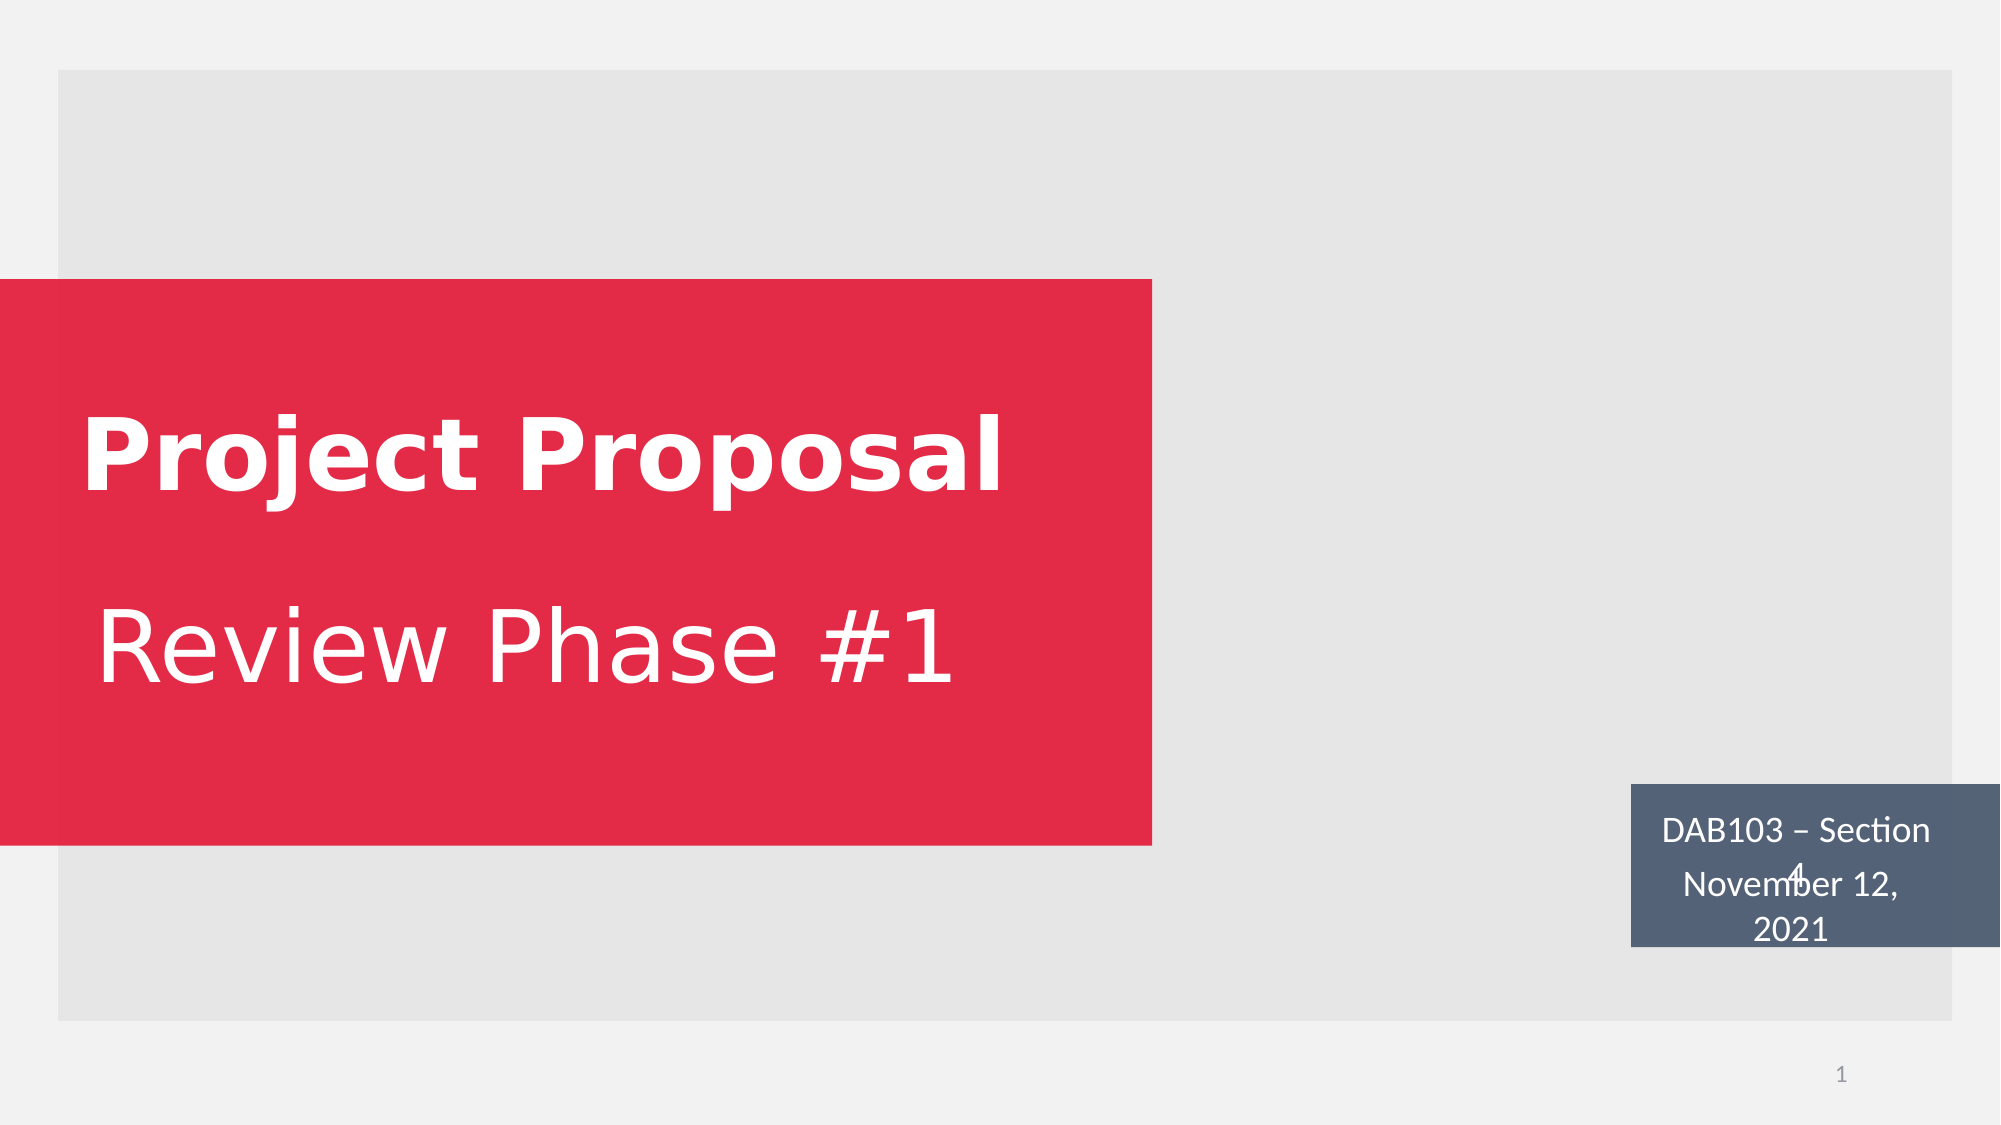

# Project Proposal
Review Phase #1
DAB103 – Section 4
November 12, 2021
1